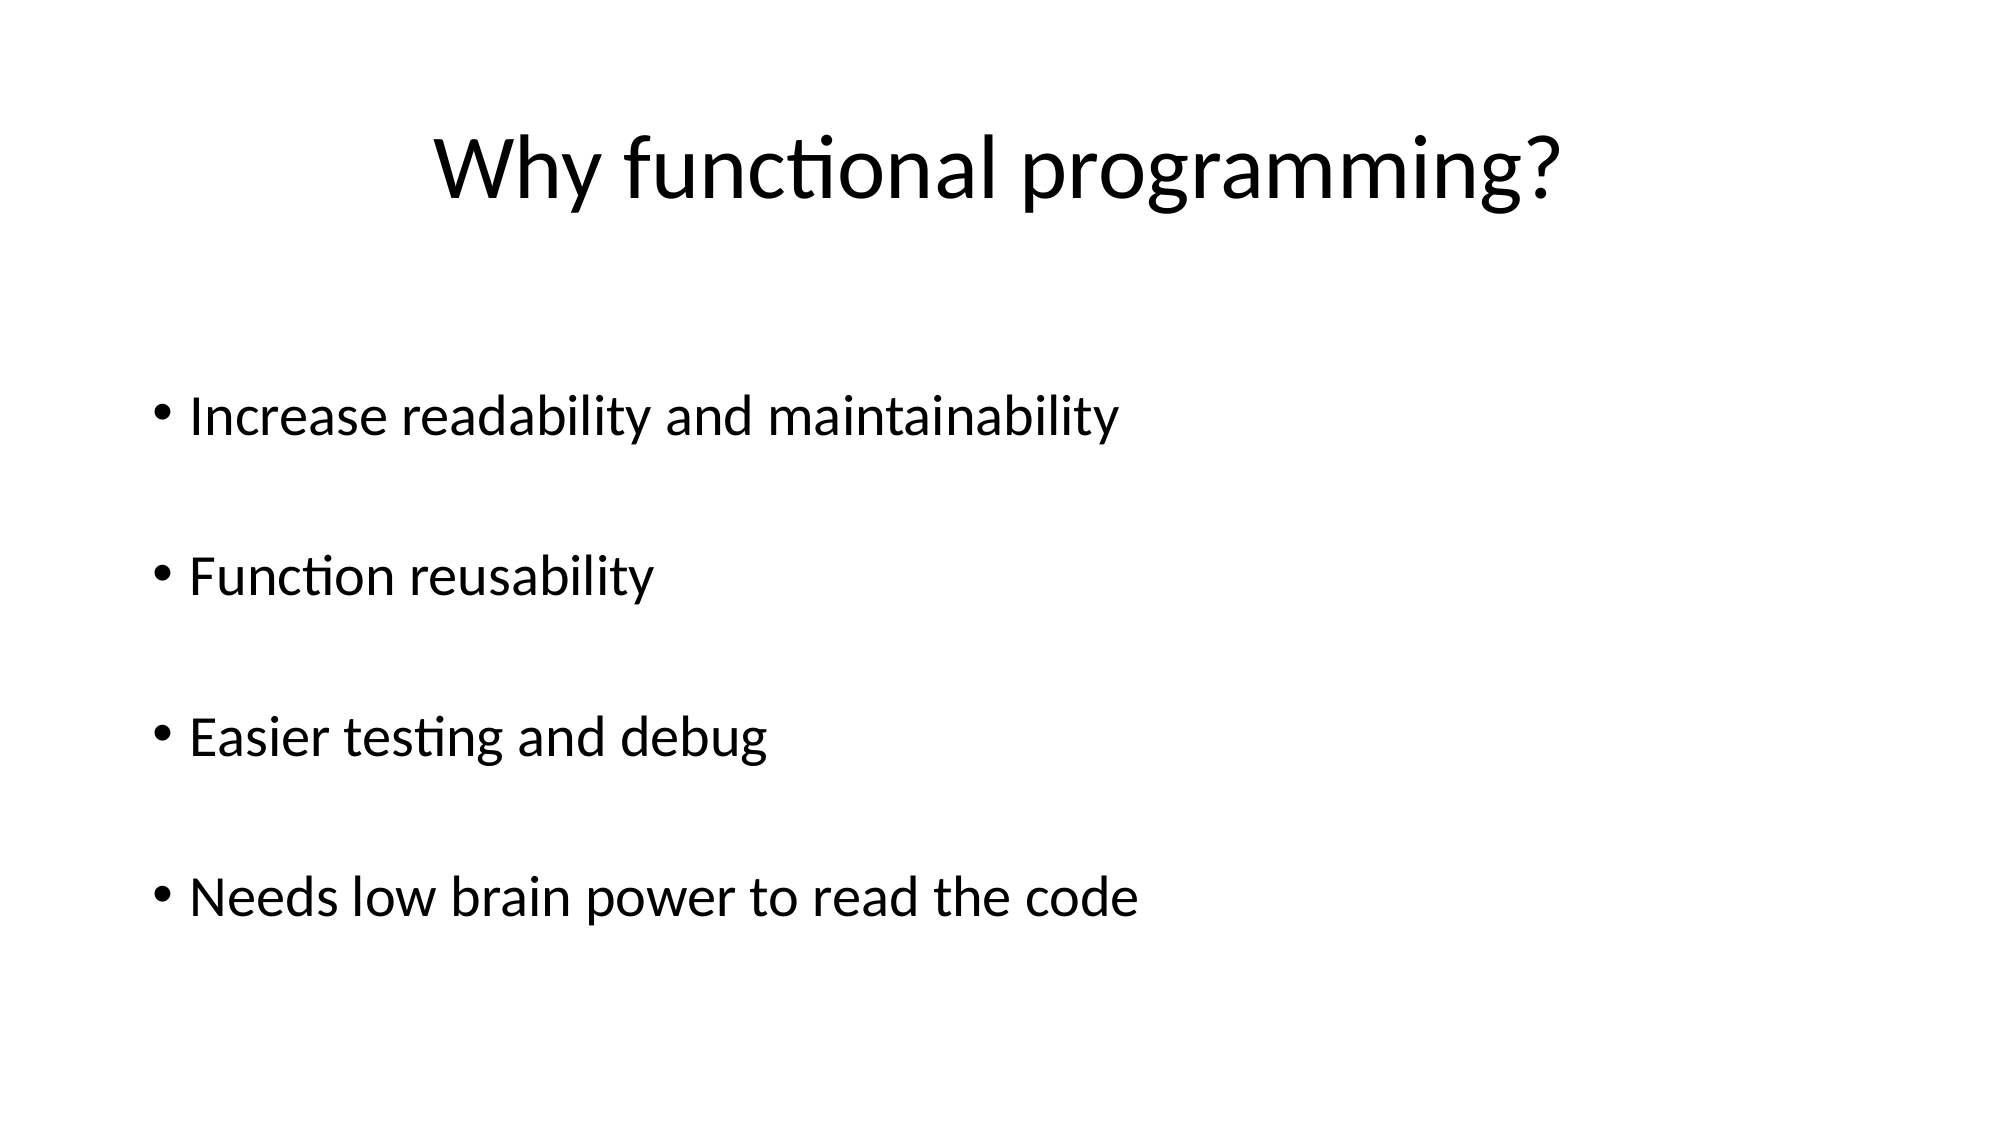

# Why functional programming?
Increase readability and maintainability
Function reusability
Easier testing and debug
Needs low brain power to read the code